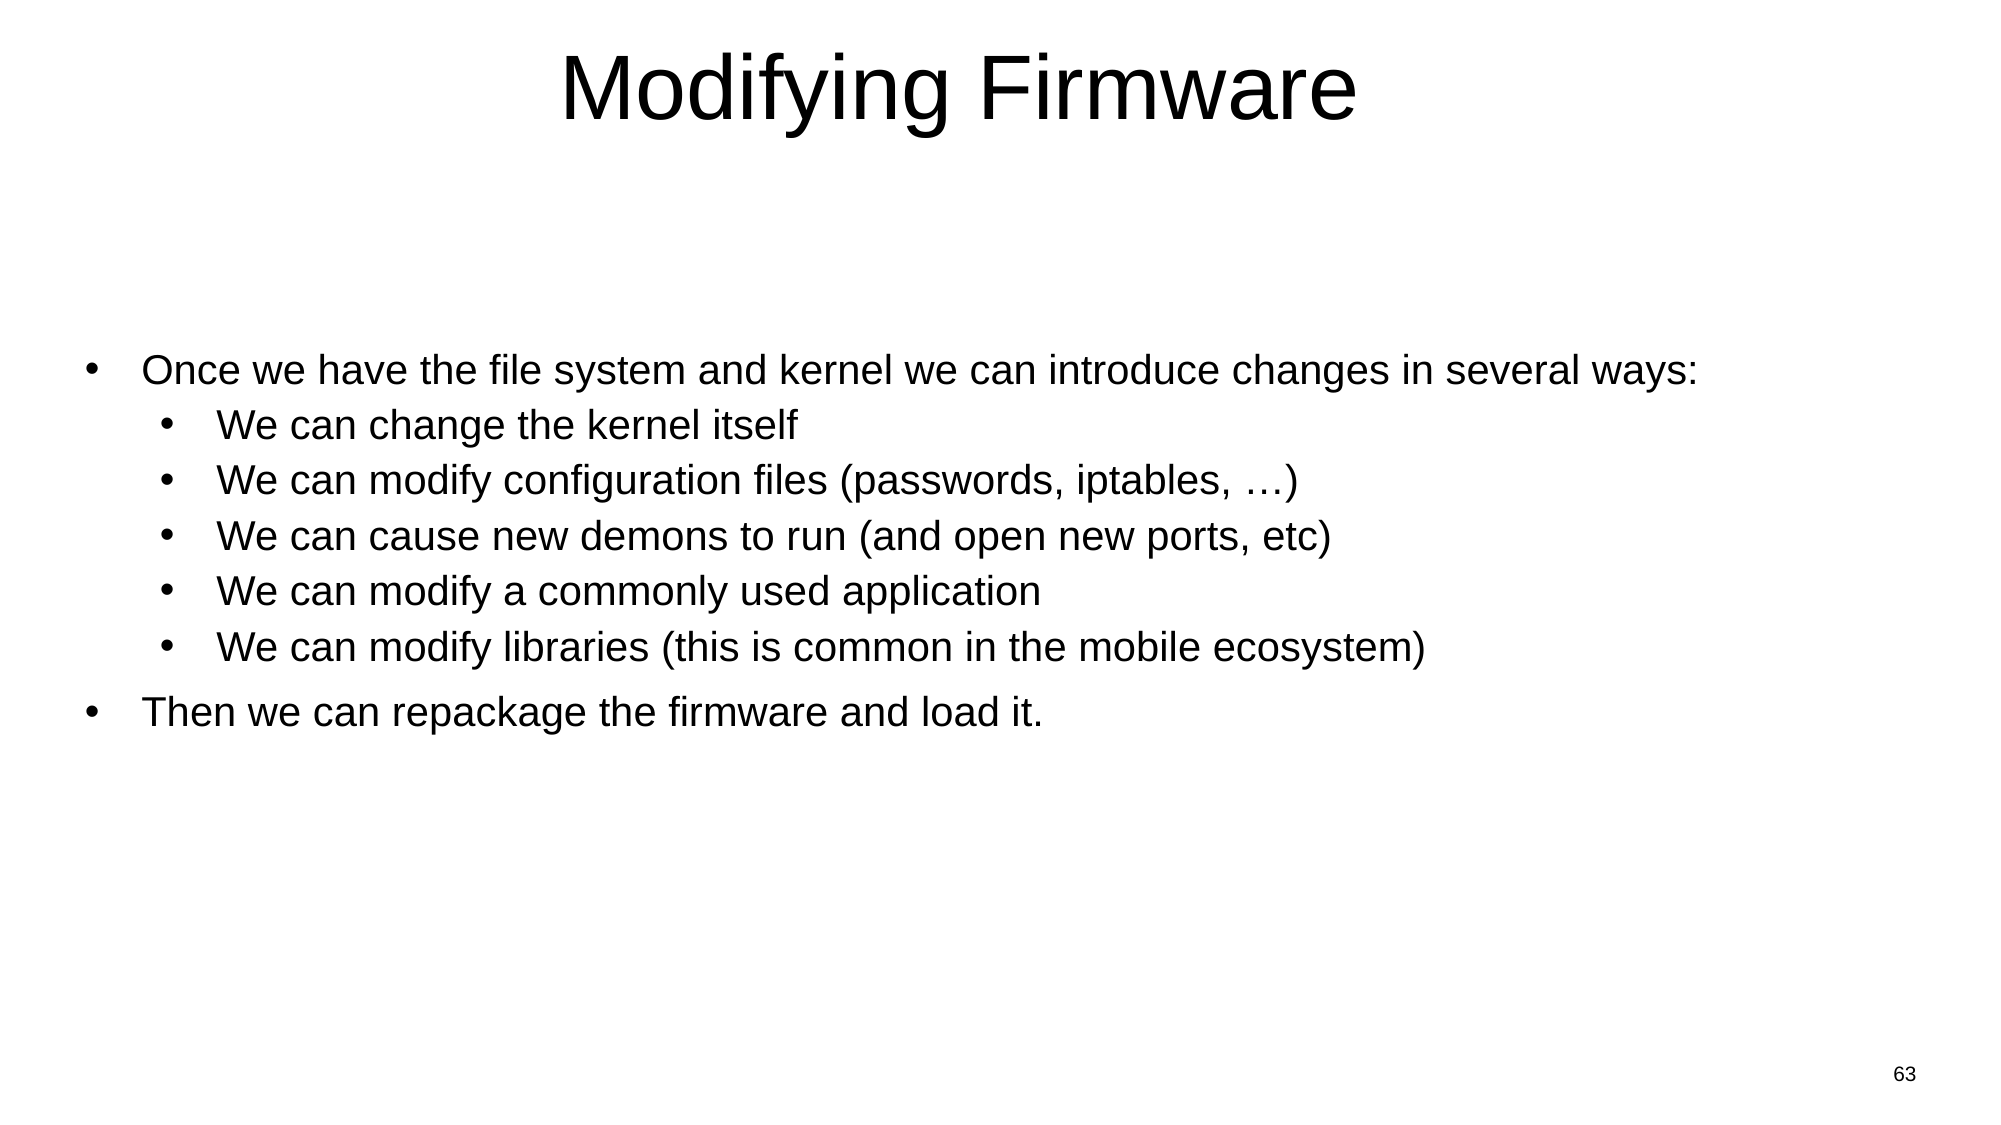

# Modifying Firmware
Once we have the file system and kernel we can introduce changes in several ways:
We can change the kernel itself
We can modify configuration files (passwords, iptables, …)
We can cause new demons to run (and open new ports, etc)
We can modify a commonly used application
We can modify libraries (this is common in the mobile ecosystem)
Then we can repackage the firmware and load it.

63